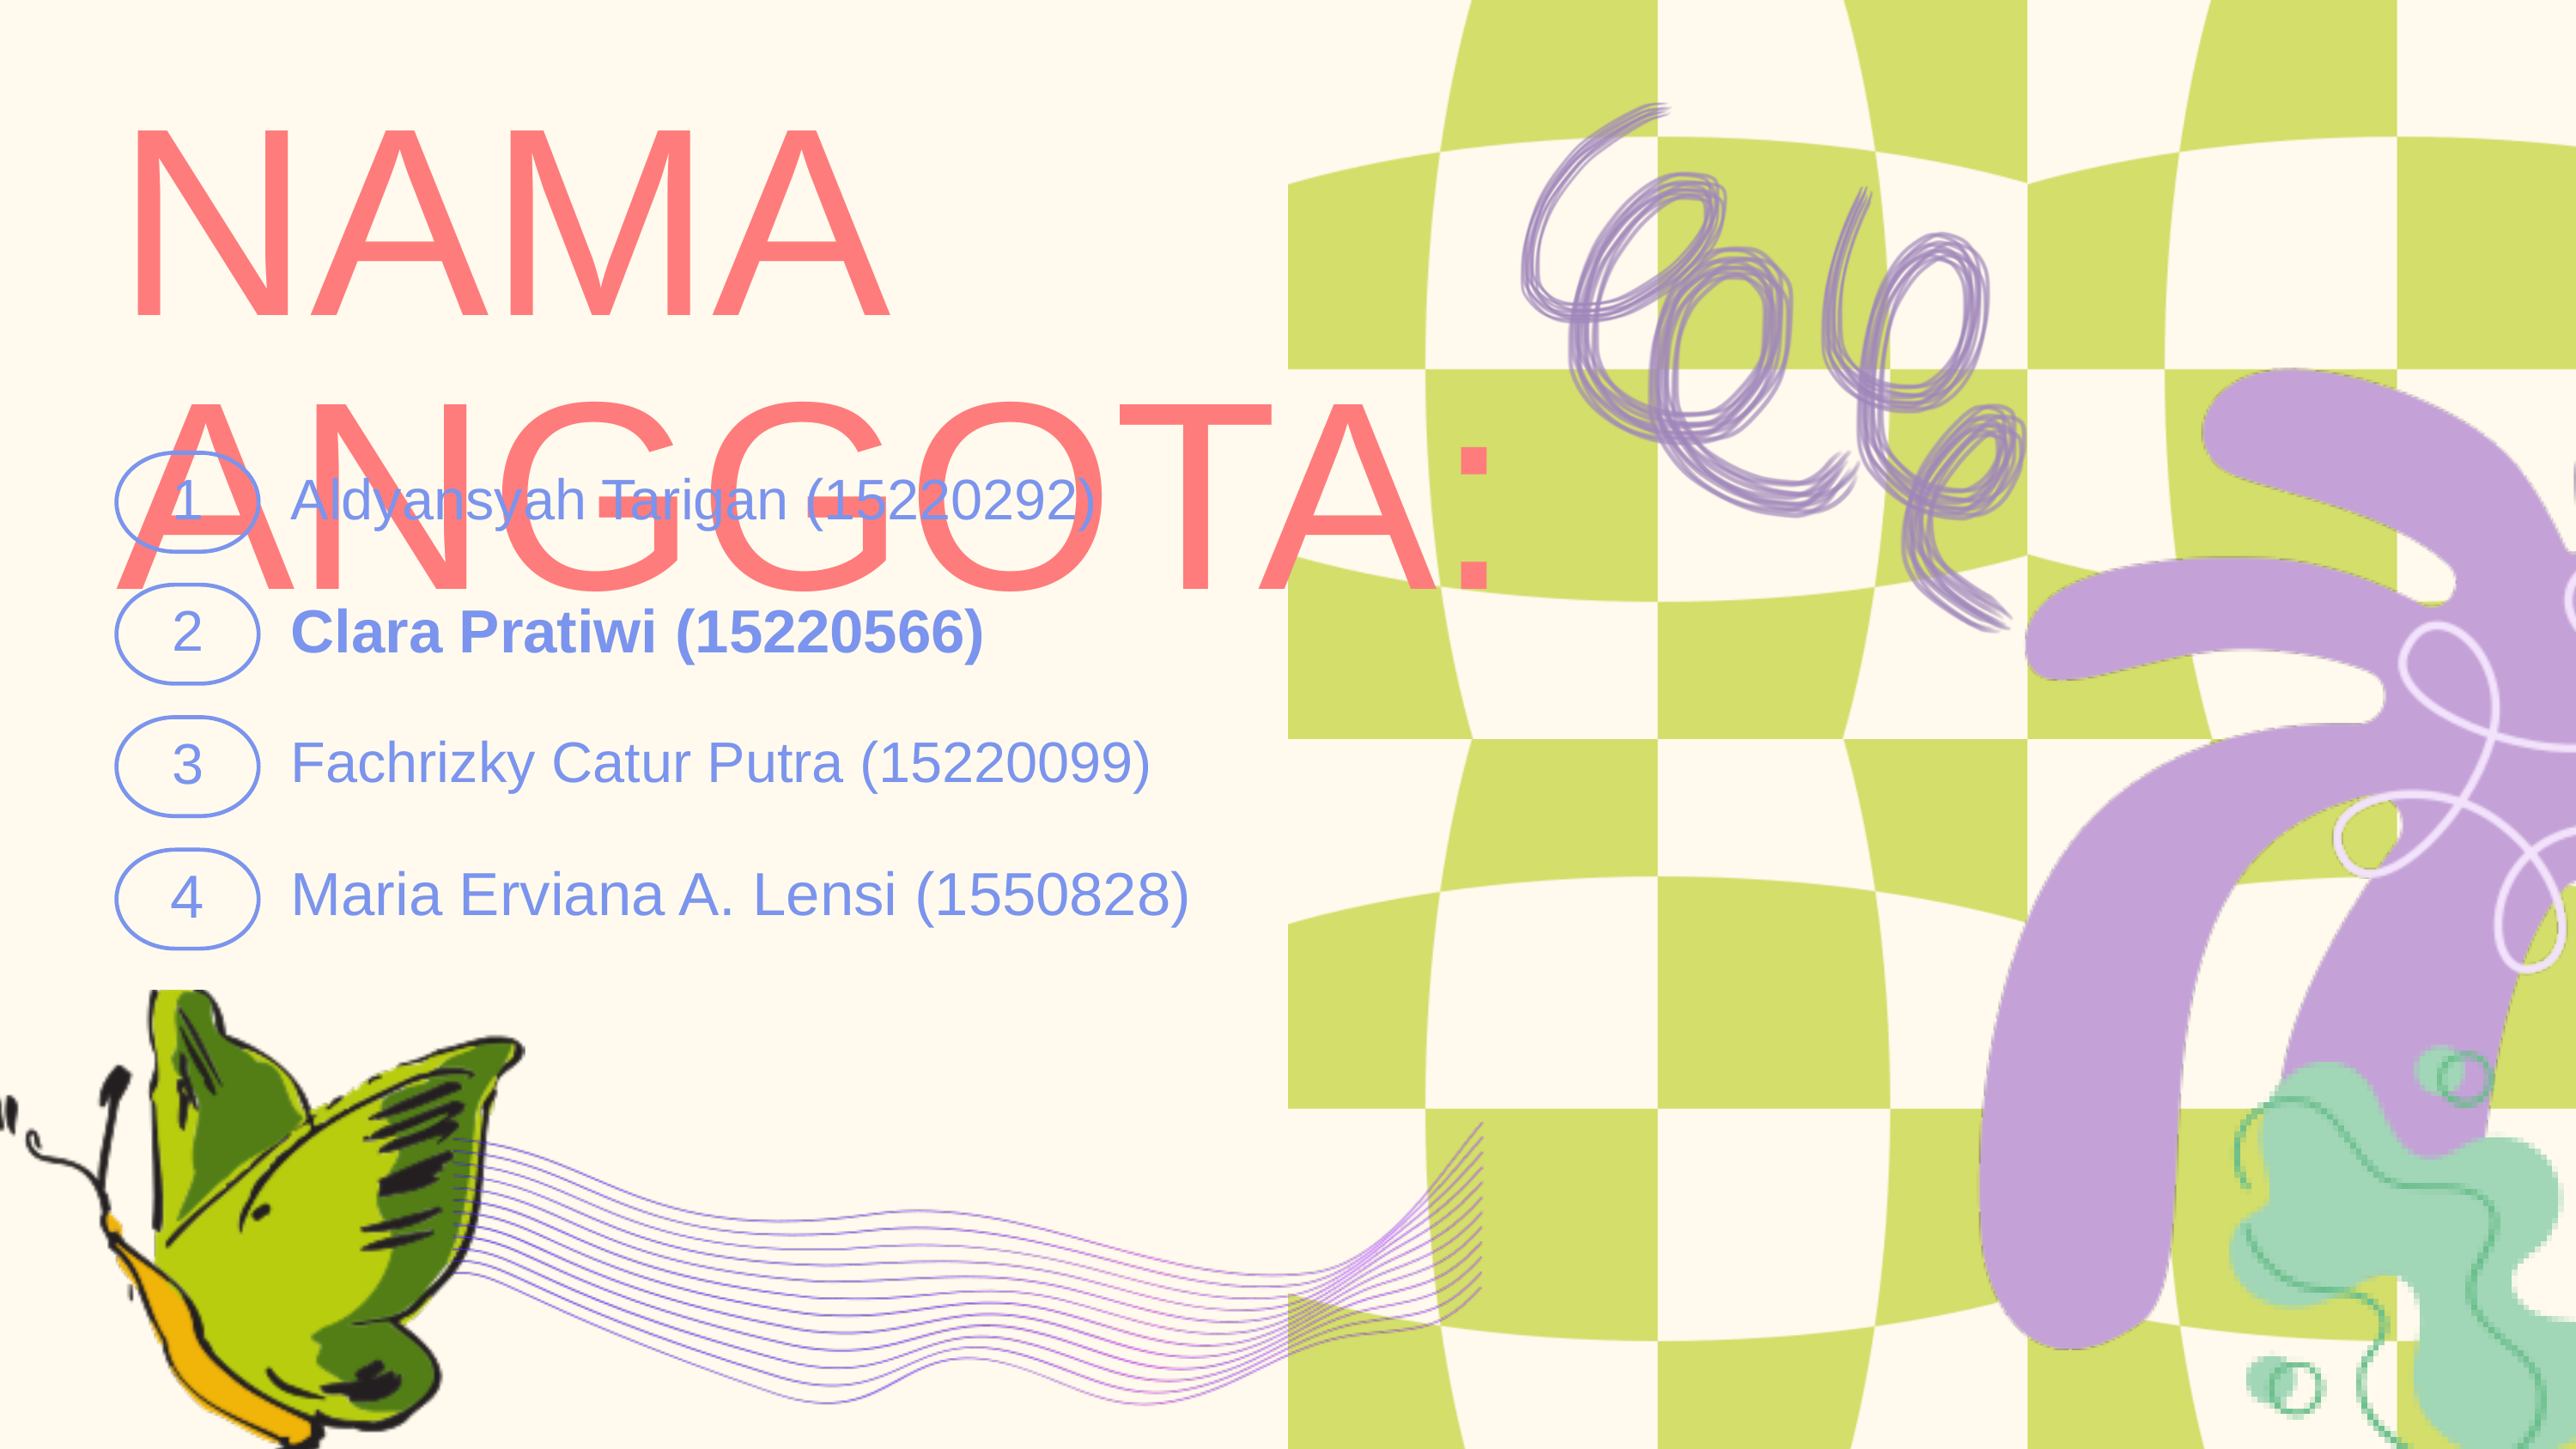

NAMA ANGGOTA:

Aldyansyah Tarigan (15220292)
1

Clara Pratiwi (15220566)
2

Fachrizky Catur Putra (15220099)
3

Maria Erviana A. Lensi (1550828)
4